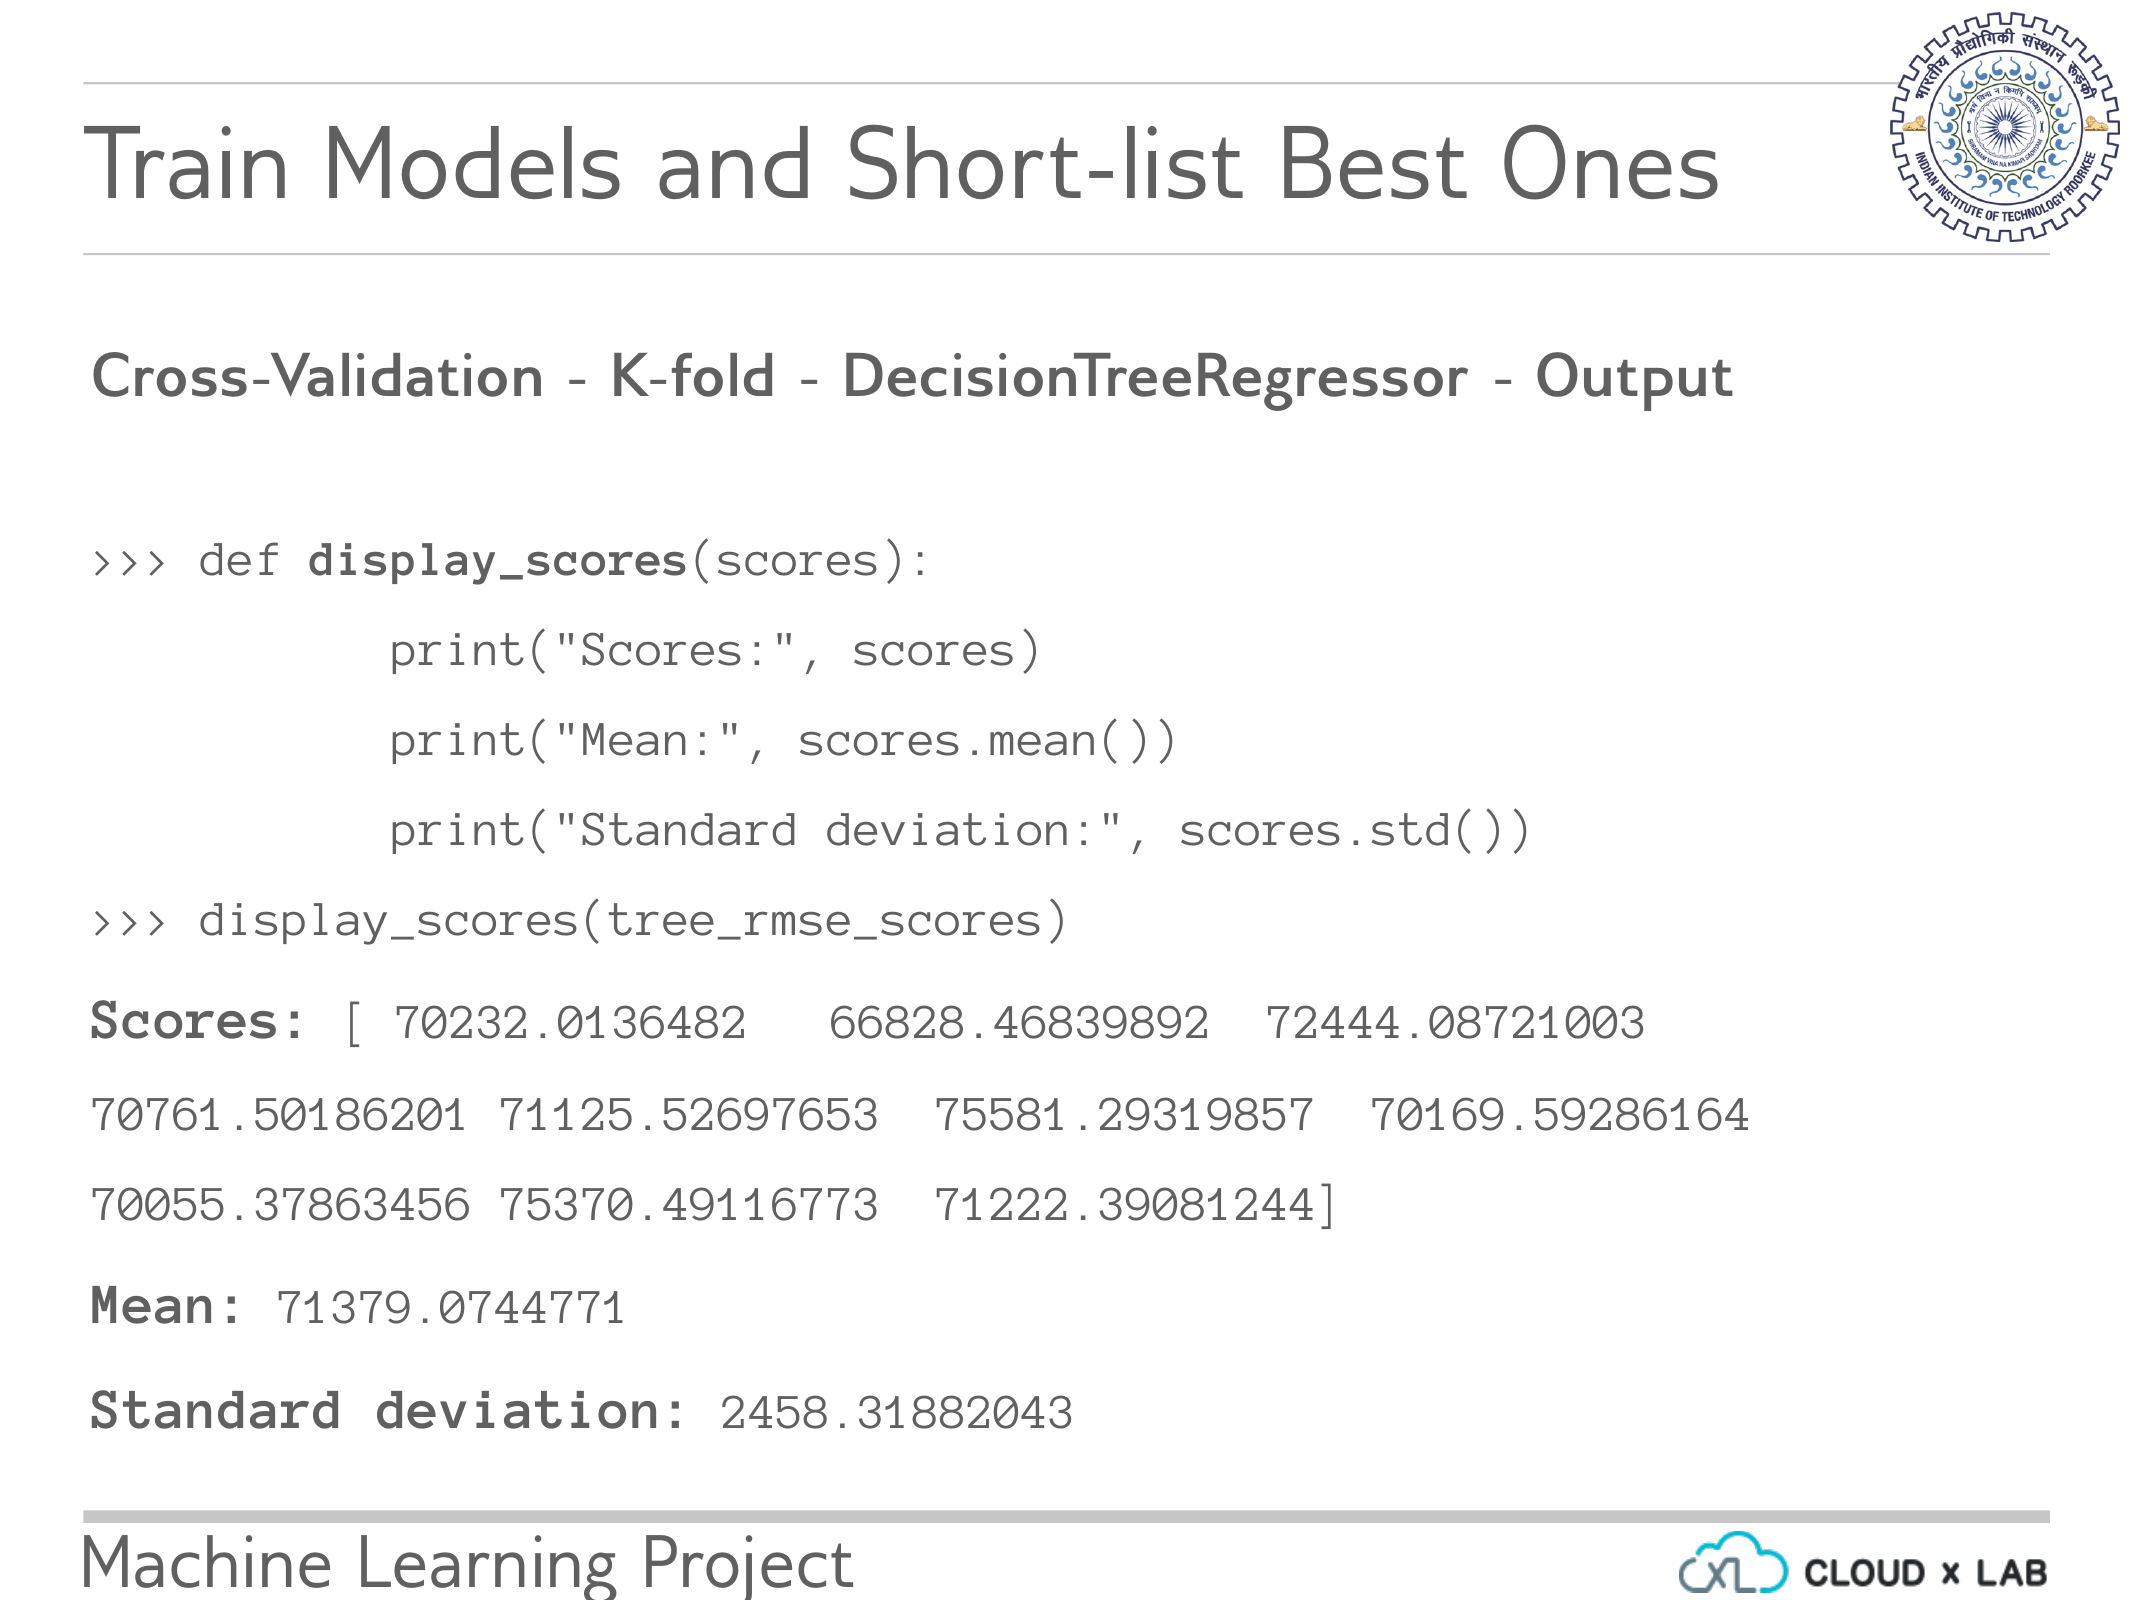

Train Models and Short-list Best Ones
Cross-Validation - K-fold - DecisionTreeRegressor - Output

>>> def display_scores(scores):
    		print("Scores:", scores)
    		print("Mean:", scores.mean())
    		print("Standard deviation:", scores.std())
>>> display_scores(tree_rmse_scores)
Scores: [ 70232.0136482   66828.46839892  72444.08721003  70761.50186201 71125.52697653  75581.29319857  70169.59286164  70055.37863456 75370.49116773  71222.39081244]
Mean: 71379.0744771
Standard deviation: 2458.31882043